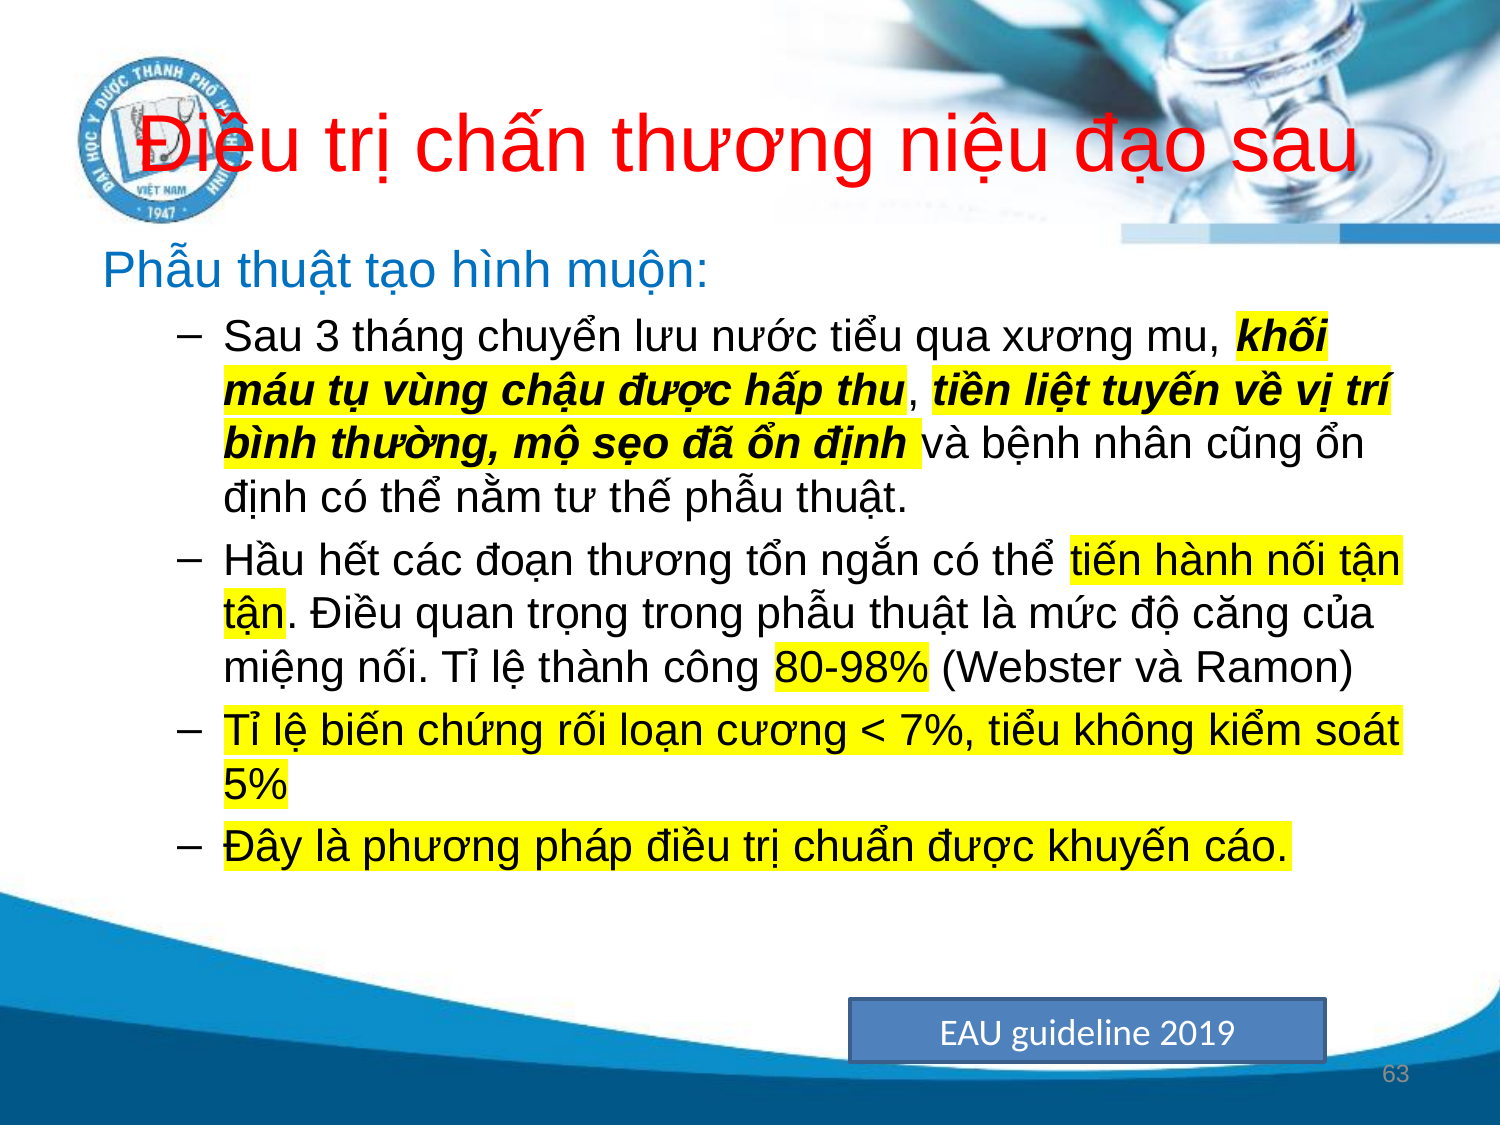

# Điều trị chấn thương niệu đạo sau
Phẫu thuật tạo hình muộn:
Sau 3 tháng chuyển lưu nước tiểu qua xương mu, khối máu tụ vùng chậu được hấp thu, tiền liệt tuyến về vị trí bình thường, mộ sẹo đã ổn định và bệnh nhân cũng ổn định có thể nằm tư thế phẫu thuật.
Hầu hết các đoạn thương tổn ngắn có thể tiến hành nối tận tận. Điều quan trọng trong phẫu thuật là mức độ căng của miệng nối. Tỉ lệ thành công 80-98% (Webster và Ramon)
Tỉ lệ biến chứng rối loạn cương < 7%, tiểu không kiểm soát 5%
Đây là phương pháp điều trị chuẩn được khuyến cáo.

EAU guideline 2019
63